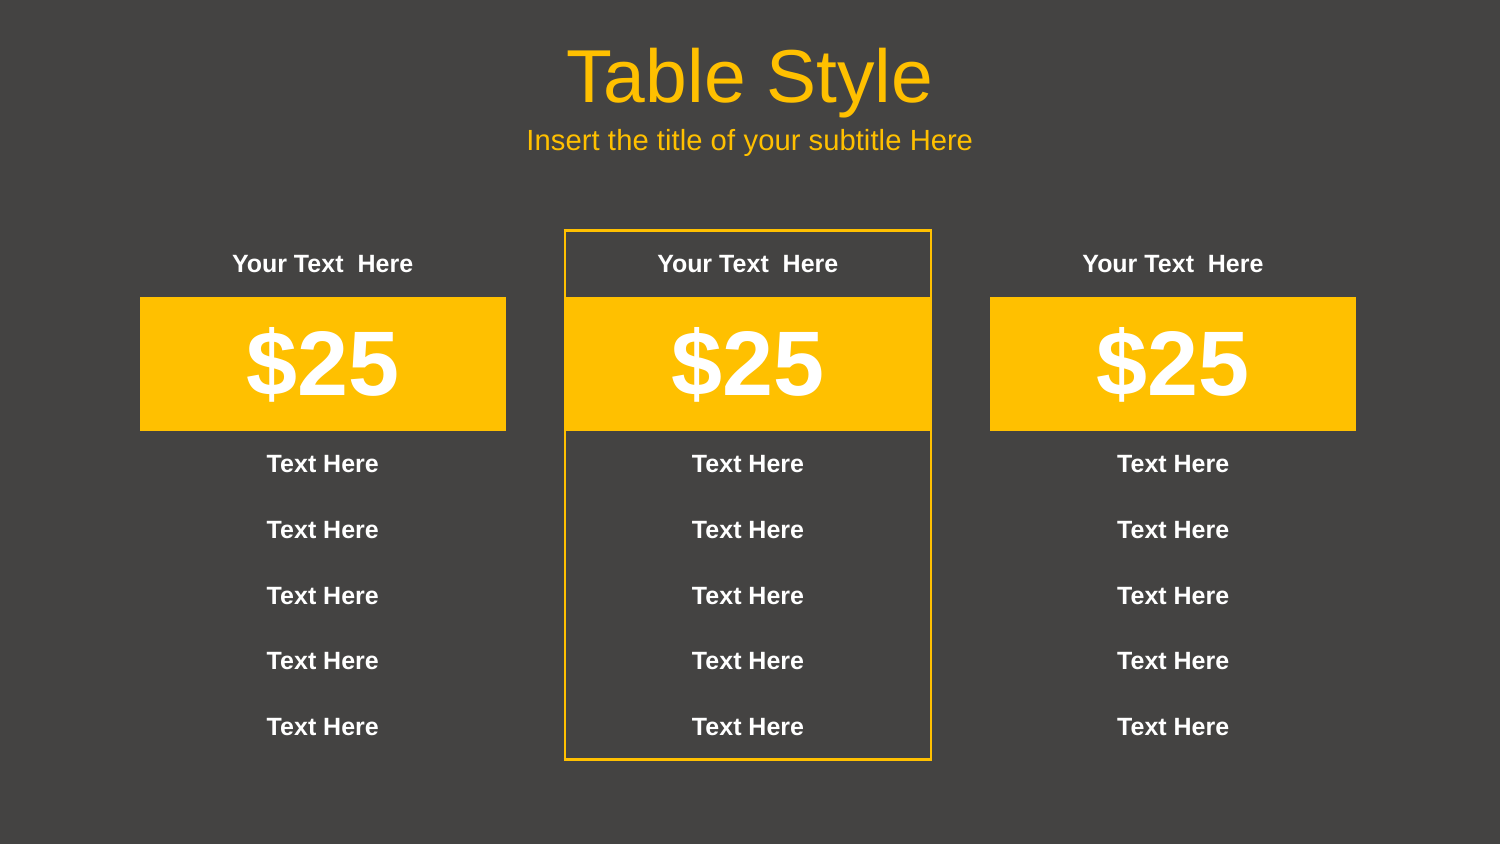

Table Style
Insert the title of your subtitle Here
| Your Text Here |  |  |
| --- | --- | --- |
| $25 |  |  |
|  | Text Here |  |
|  | Text Here |  |
|  | Text Here |  |
|  | Text Here |  |
|  | Text Here |  |
| Your Text Here |  |  |
| --- | --- | --- |
| $25 |  |  |
|  | Text Here |  |
|  | Text Here |  |
|  | Text Here |  |
|  | Text Here |  |
|  | Text Here |  |
| Your Text Here |  |  |
| --- | --- | --- |
| $25 |  |  |
|  | Text Here |  |
|  | Text Here |  |
|  | Text Here |  |
|  | Text Here |  |
|  | Text Here |  |